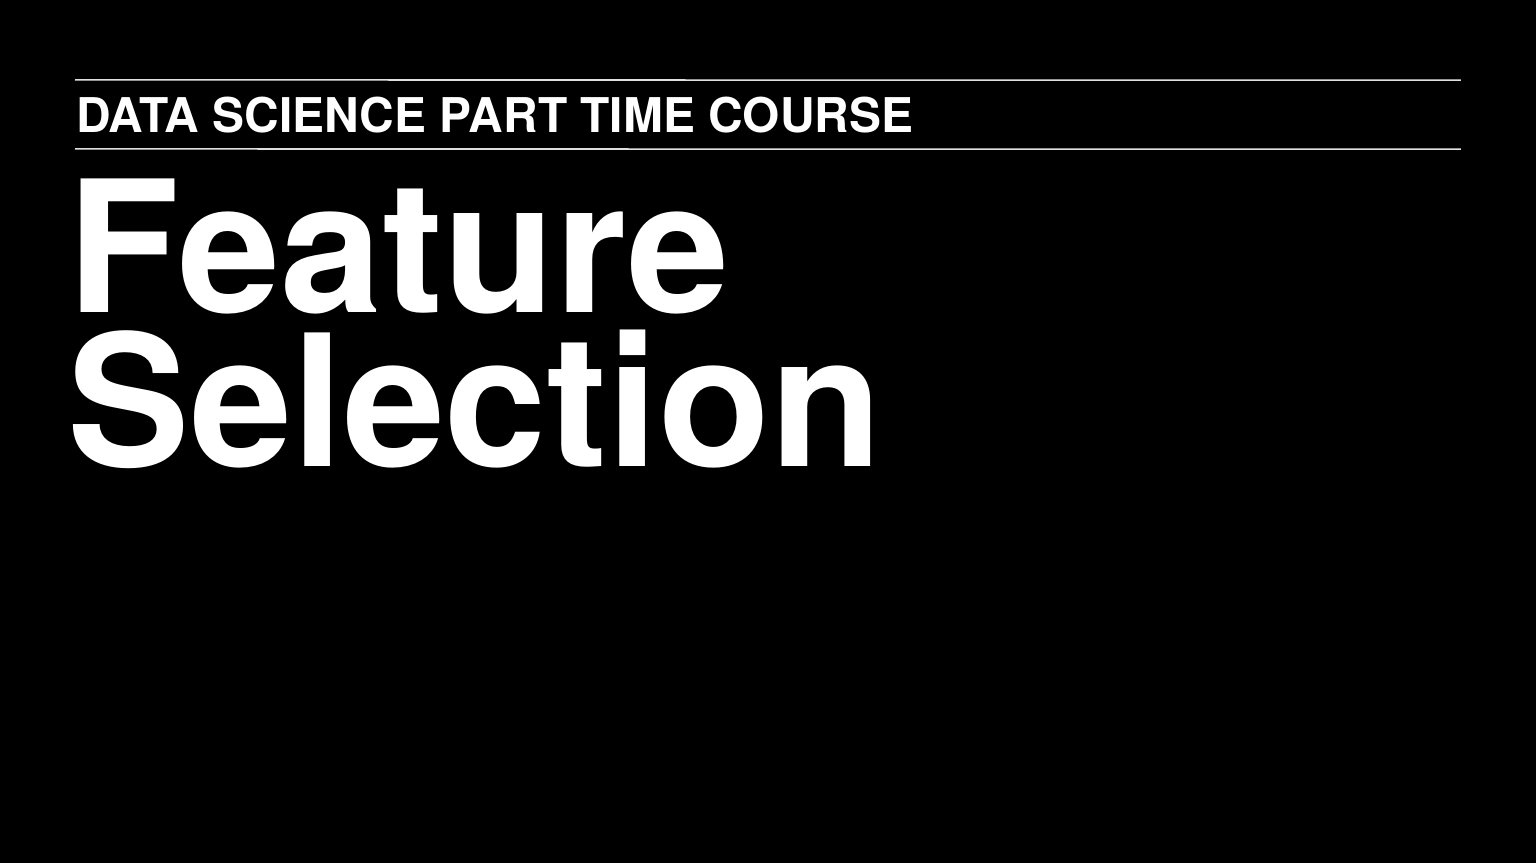

DATA SCIENCE PART TIME COURSE

Feature Selection